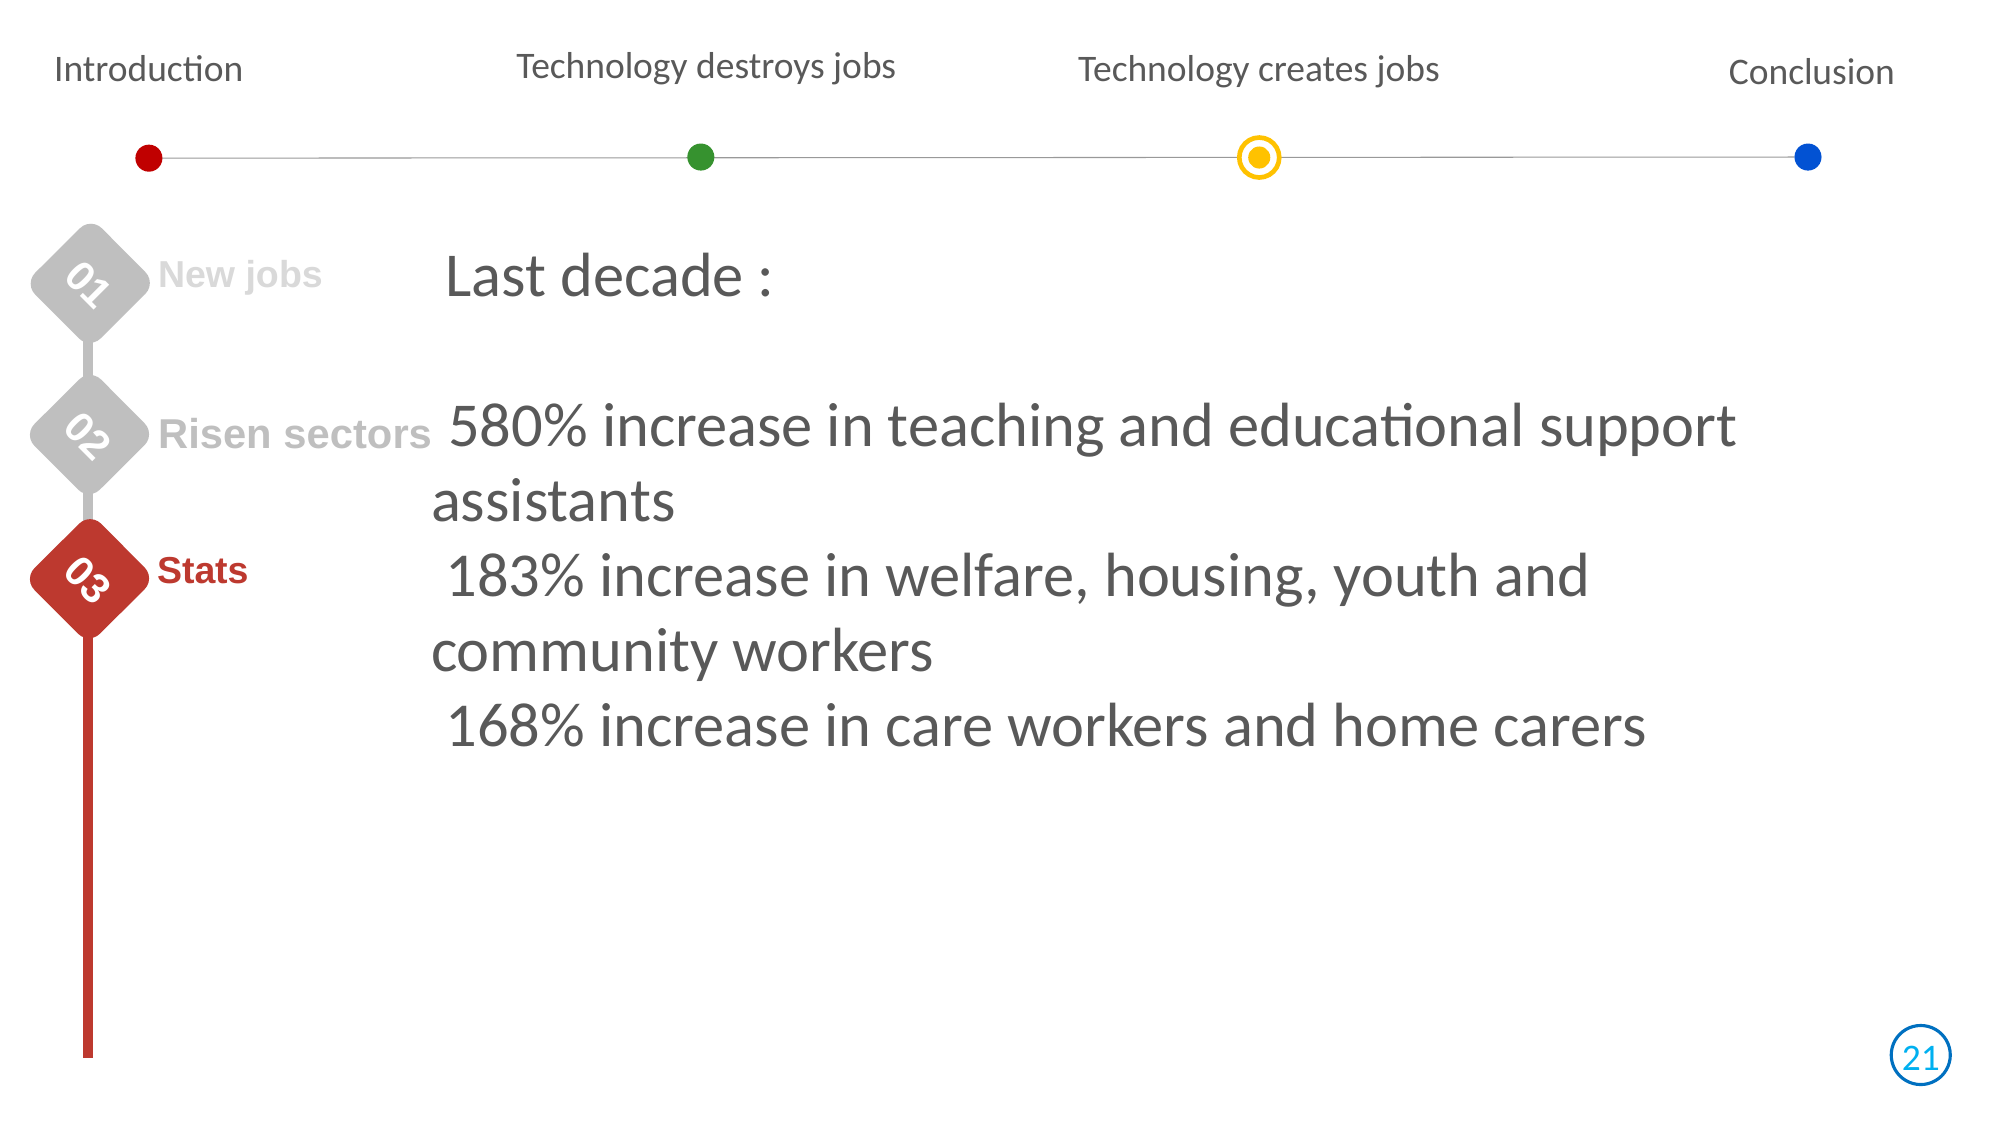

Technology destroys jobs
Introduction
Technology creates jobs
Conclusion

01
 Last decade :

  580% increase in teaching and educational support assistants
 183% increase in welfare, housing, youth and community workers
 168% increase in care workers and home carers
 New jobs

02

 Risen sectors

03
 Stats

21